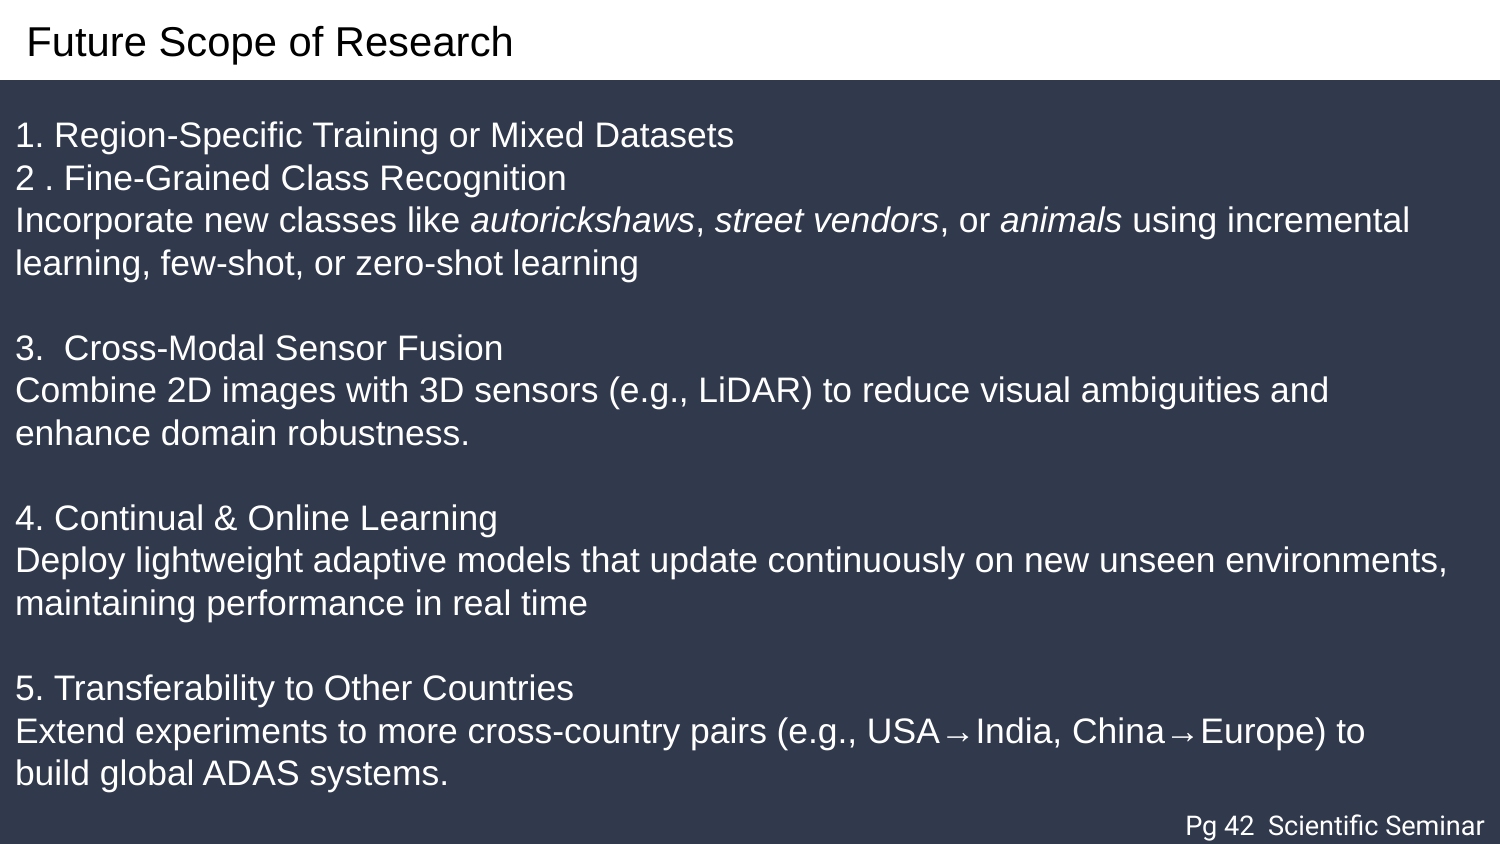

Future Scope of Research
1. Region-Specific Training or Mixed Datasets
2 . Fine-Grained Class Recognition
Incorporate new classes like autorickshaws, street vendors, or animals using incremental learning, few-shot, or zero-shot learning

3.  Cross-Modal Sensor Fusion
Combine 2D images with 3D sensors (e.g., LiDAR) to reduce visual ambiguities and enhance domain robustness.

4. Continual & Online Learning
Deploy lightweight adaptive models that update continuously on new unseen environments, maintaining performance in real time

5. Transferability to Other Countries
Extend experiments to more cross-country pairs (e.g., USA→India, China→Europe) to build global ADAS systems.
Pg 42  Scientific Seminar